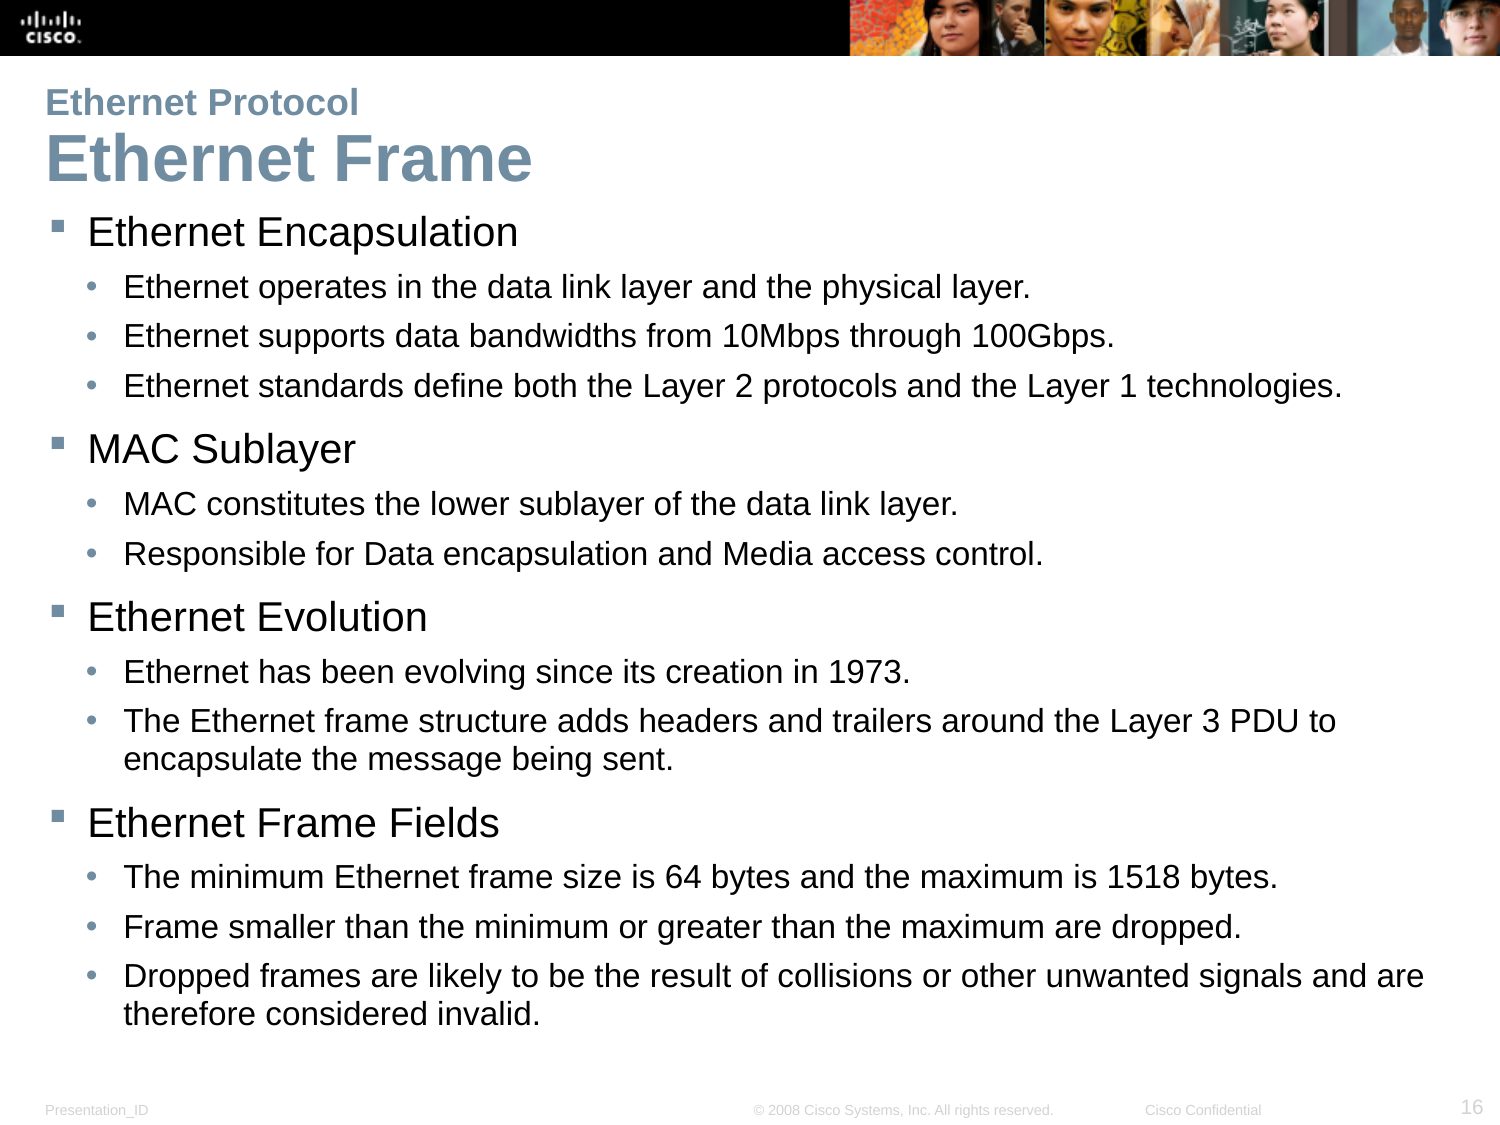

# Ethernet Protocol Ethernet Frame
Ethernet Encapsulation
Ethernet operates in the data link layer and the physical layer.
Ethernet supports data bandwidths from 10Mbps through 100Gbps.
Ethernet standards define both the Layer 2 protocols and the Layer 1 technologies.
MAC Sublayer
MAC constitutes the lower sublayer of the data link layer.
Responsible for Data encapsulation and Media access control.
Ethernet Evolution
Ethernet has been evolving since its creation in 1973.
The Ethernet frame structure adds headers and trailers around the Layer 3 PDU to encapsulate the message being sent.
Ethernet Frame Fields
The minimum Ethernet frame size is 64 bytes and the maximum is 1518 bytes.
Frame smaller than the minimum or greater than the maximum are dropped.
Dropped frames are likely to be the result of collisions or other unwanted signals and are therefore considered invalid.